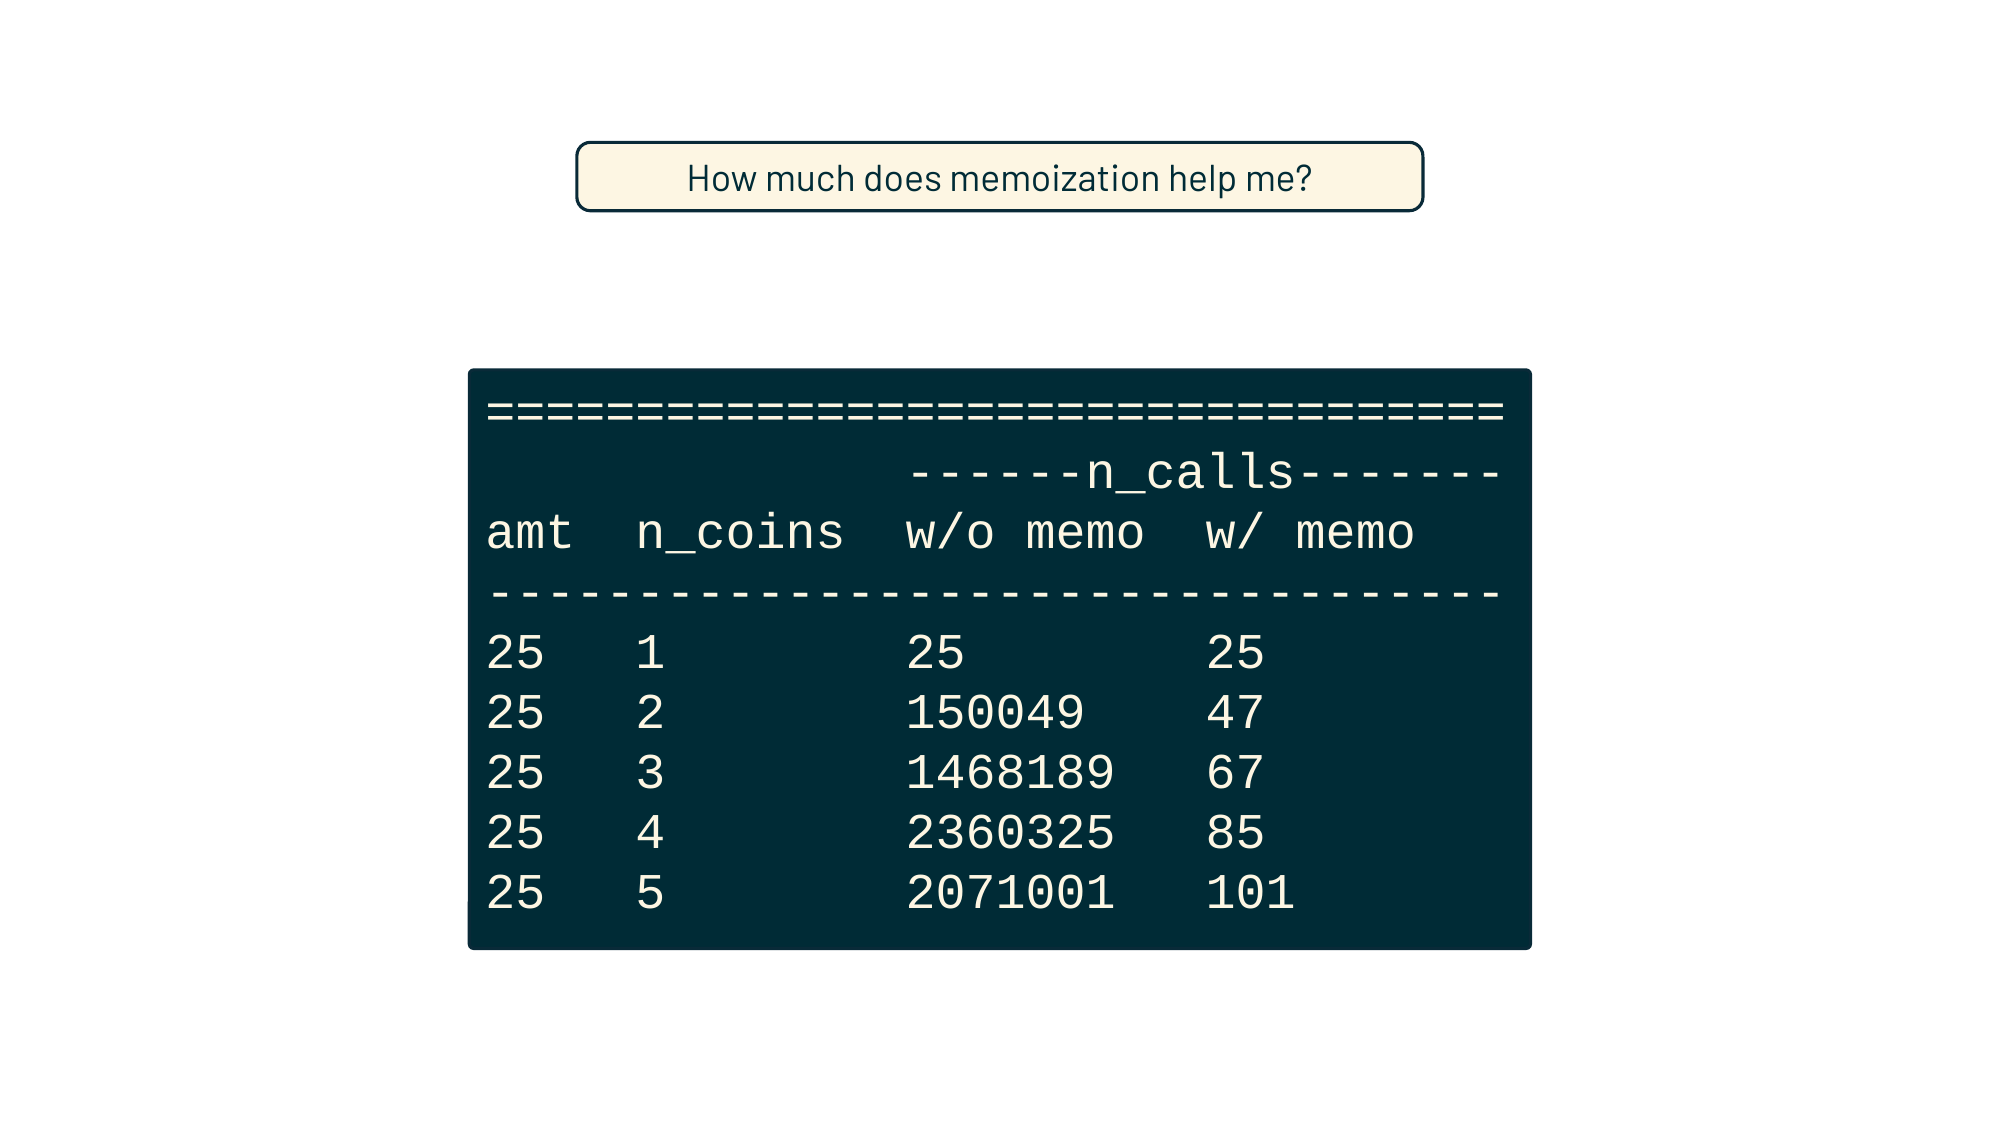

How much does memoization help me?
==================================
              ------n_calls-------
amt  n_coins  w/o memo  w/ memo
----------------------------------
25   1        25        25
25   2        150049    47
25   3        1468189   67
25   4        2360325   85
25   5        2071001   101